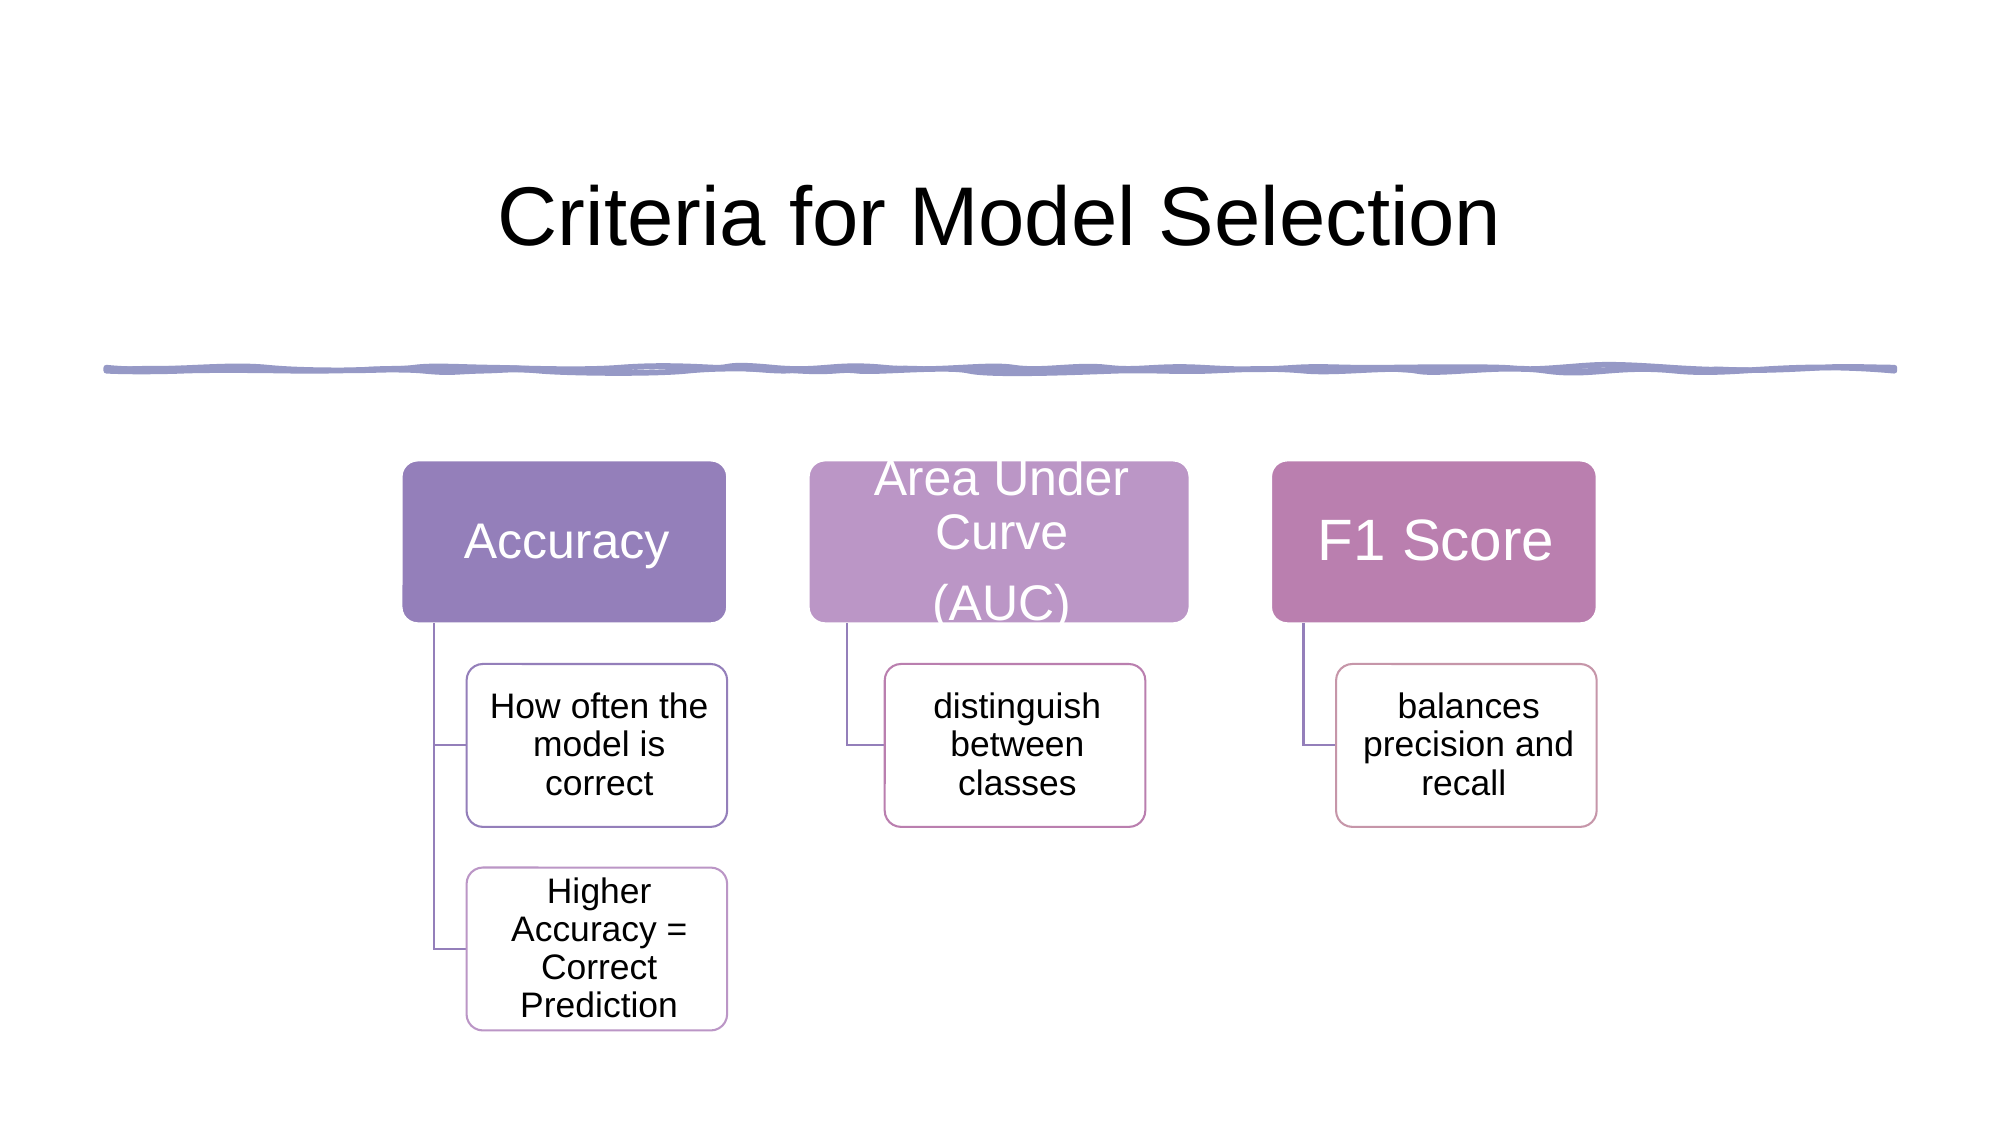

# Criteria for Model Selection

Accuracy
How often the model is correct
Higher Accuracy = Correct Prediction
Area Under Curve
(AUC)
distinguish between classes
F1 Score
balances precision and recall
23